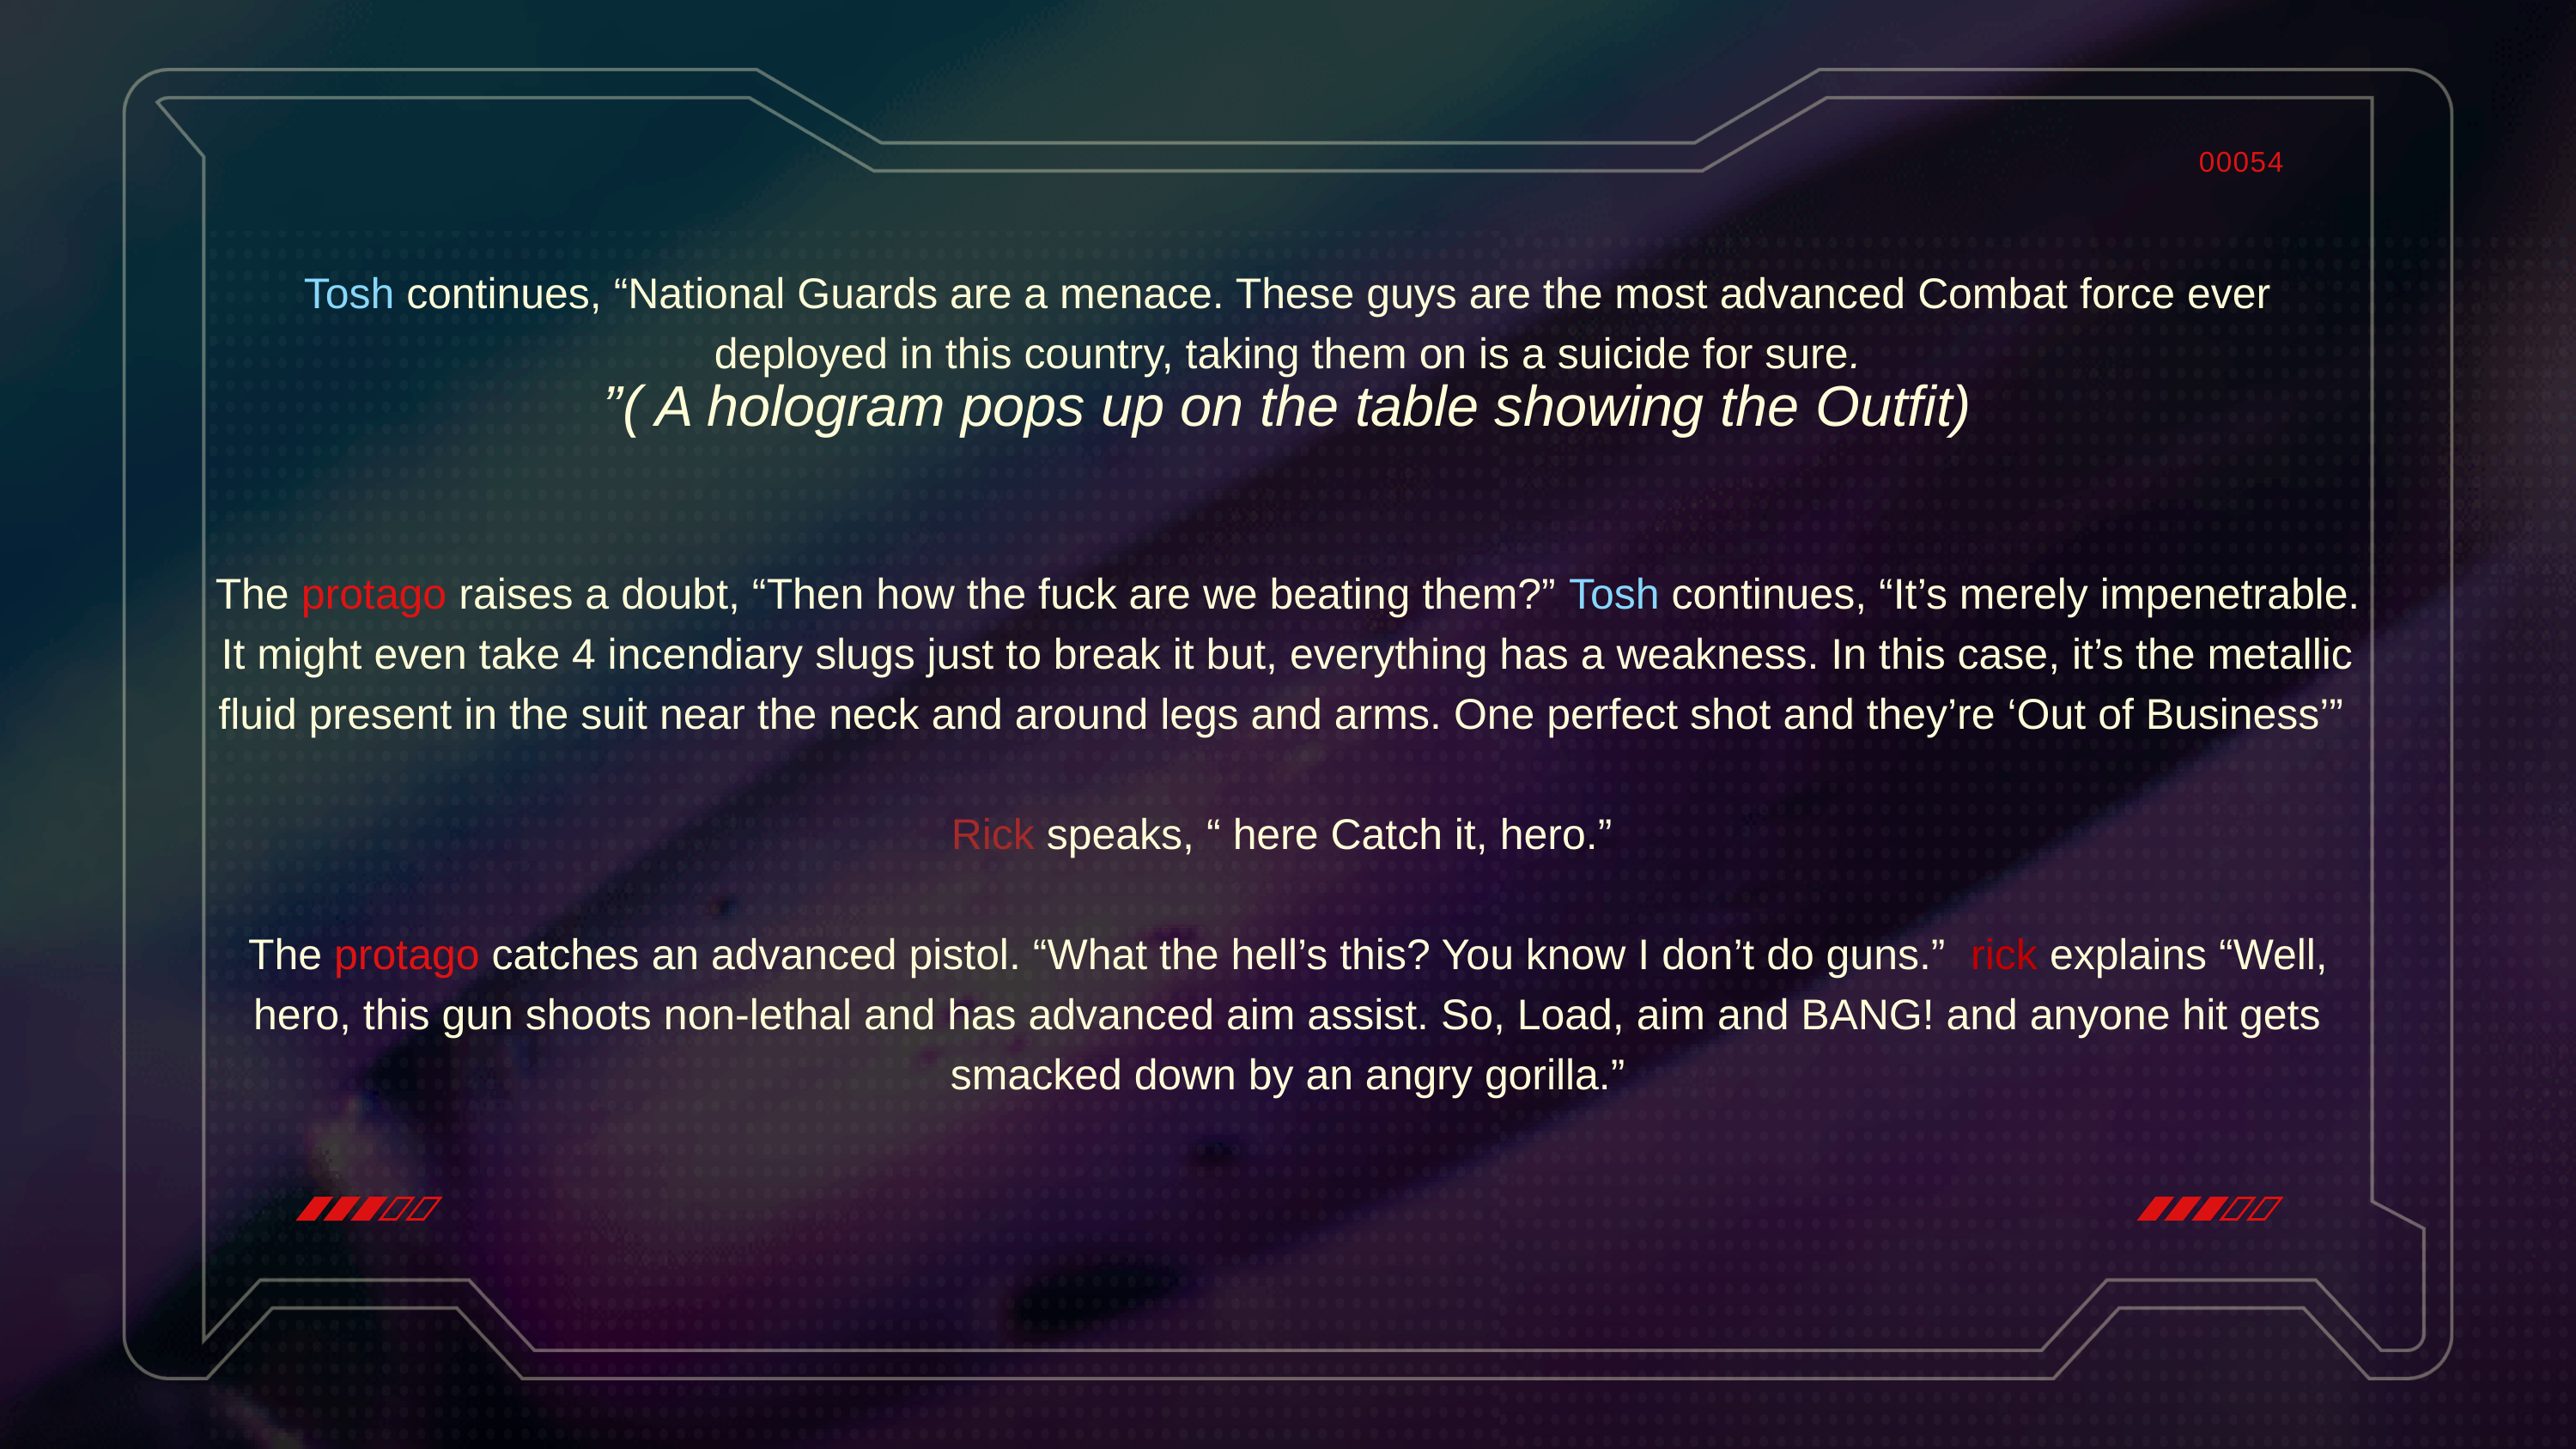

00054

Tosh continues, “National Guards are a menace. These guys are the most advanced Combat force ever deployed in this country, taking them on is a suicide for sure.
”( A hologram pops up on the table showing the Outfit)

The protago raises a doubt, “Then how the fuck are we beating them?” Tosh continues, “It’s merely impenetrable. It might even take 4 incendiary slugs just to break it but, everything has a weakness. In this case, it’s the metallic fluid present in the suit near the neck and around legs and arms. One perfect shot and they’re ‘Out of Business’”

Rick speaks, “ here Catch it, hero.”

The protago catches an advanced pistol. “What the hell’s this? You know I don’t do guns.”  rick explains “Well, hero, this gun shoots non-lethal and has advanced aim assist. So, Load, aim and BANG! and anyone hit gets smacked down by an angry gorilla.”